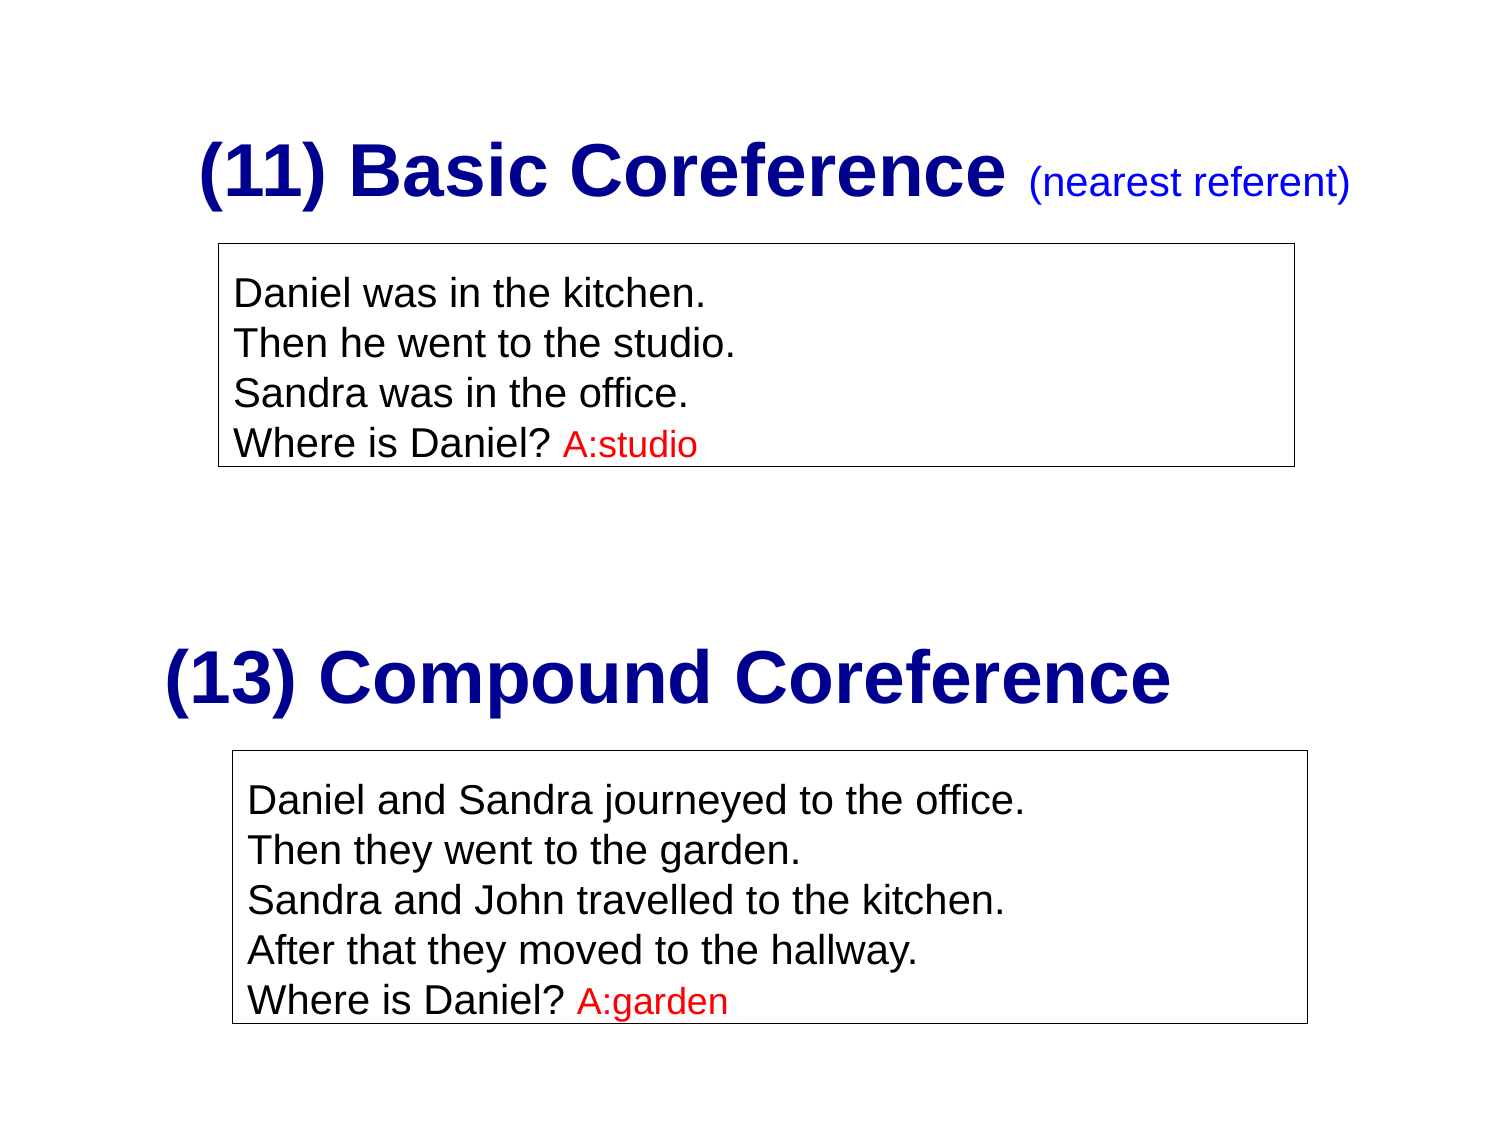

# (11) Basic Coreference (nearest referent)
Daniel was in the kitchen.
Then he went to the studio.
Sandra was in the office.
Where is Daniel? A:studio
(13) Compound Coreference

Daniel and Sandra journeyed to the office.
Then they went to the garden.
Sandra and John travelled to the kitchen.
After that they moved to the hallway.
Where is Daniel? A:garden